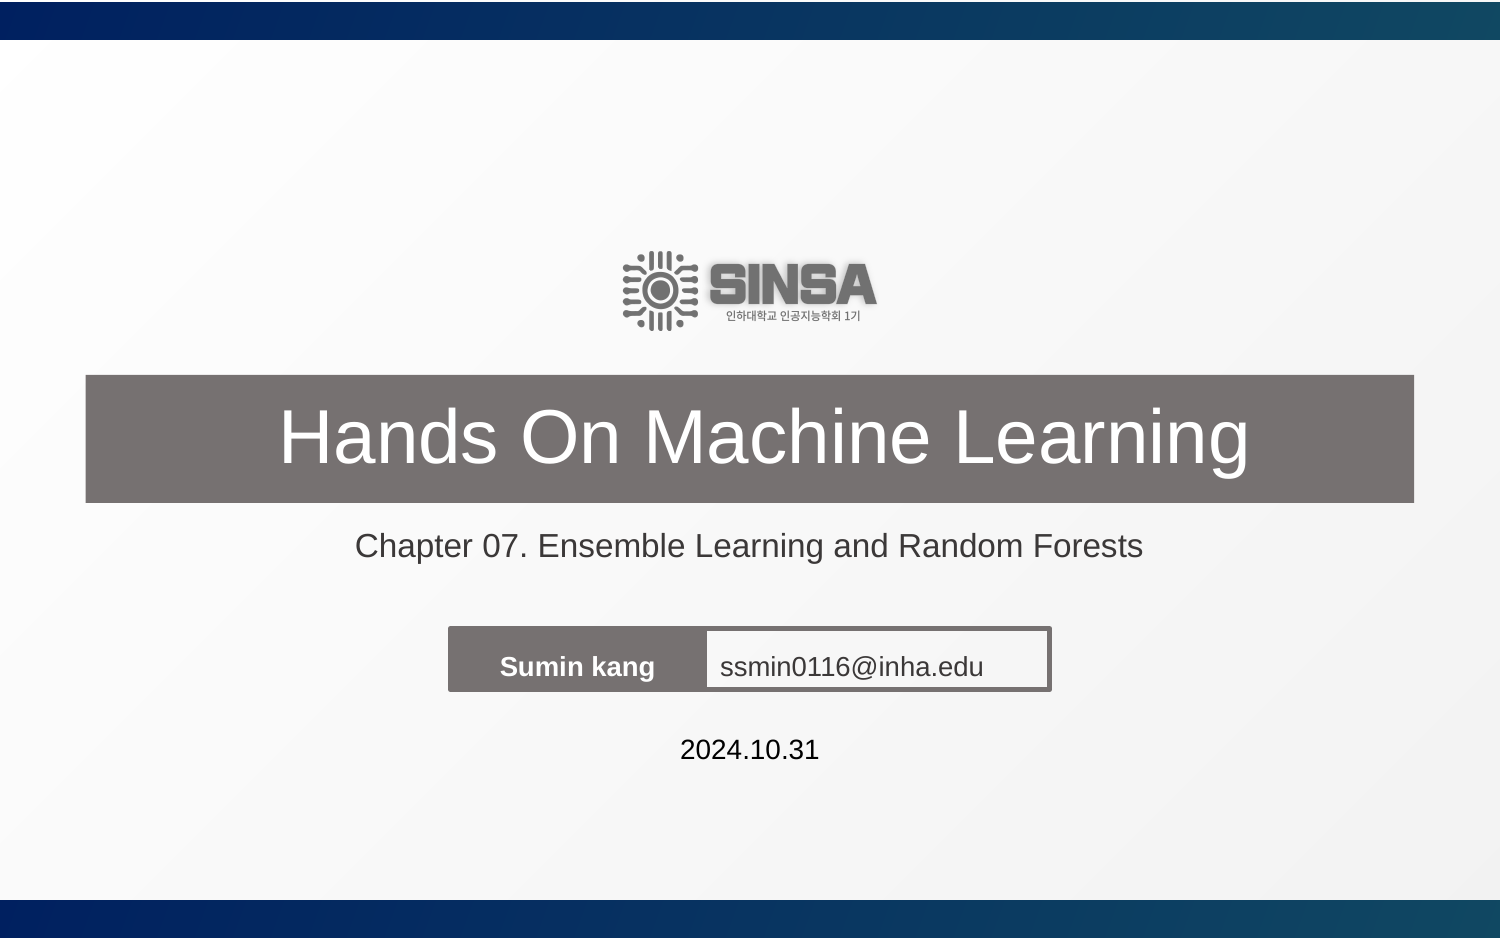

# Hands On Machine Learning
Chapter 07. Ensemble Learning and Random Forests
Sumin kang
ssmin0116@inha.edu
2024.10.31